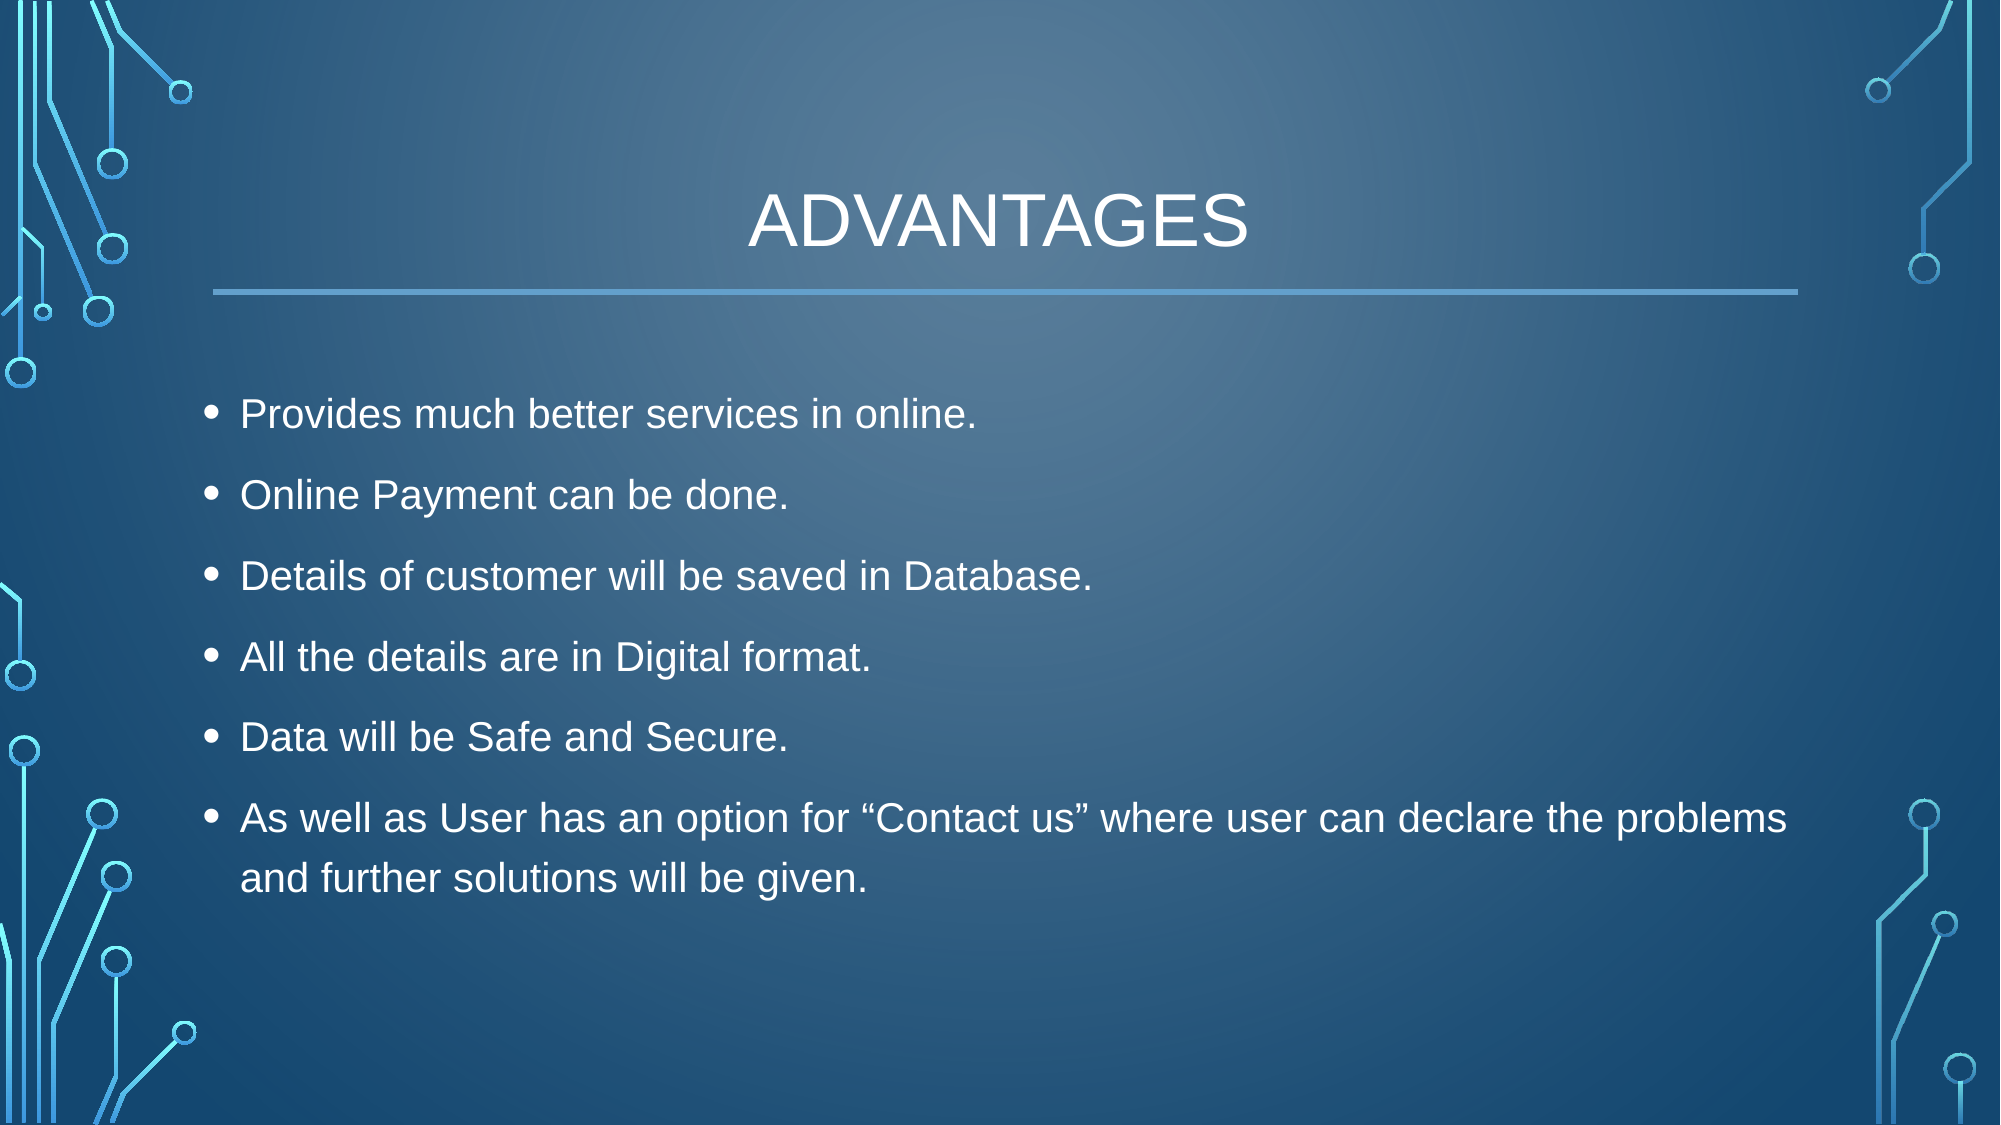

# Advantages
Provides much better services in online.
Online Payment can be done.
Details of customer will be saved in Database.
All the details are in Digital format.
Data will be Safe and Secure.
As well as User has an option for “Contact us” where user can declare the problems and further solutions will be given.